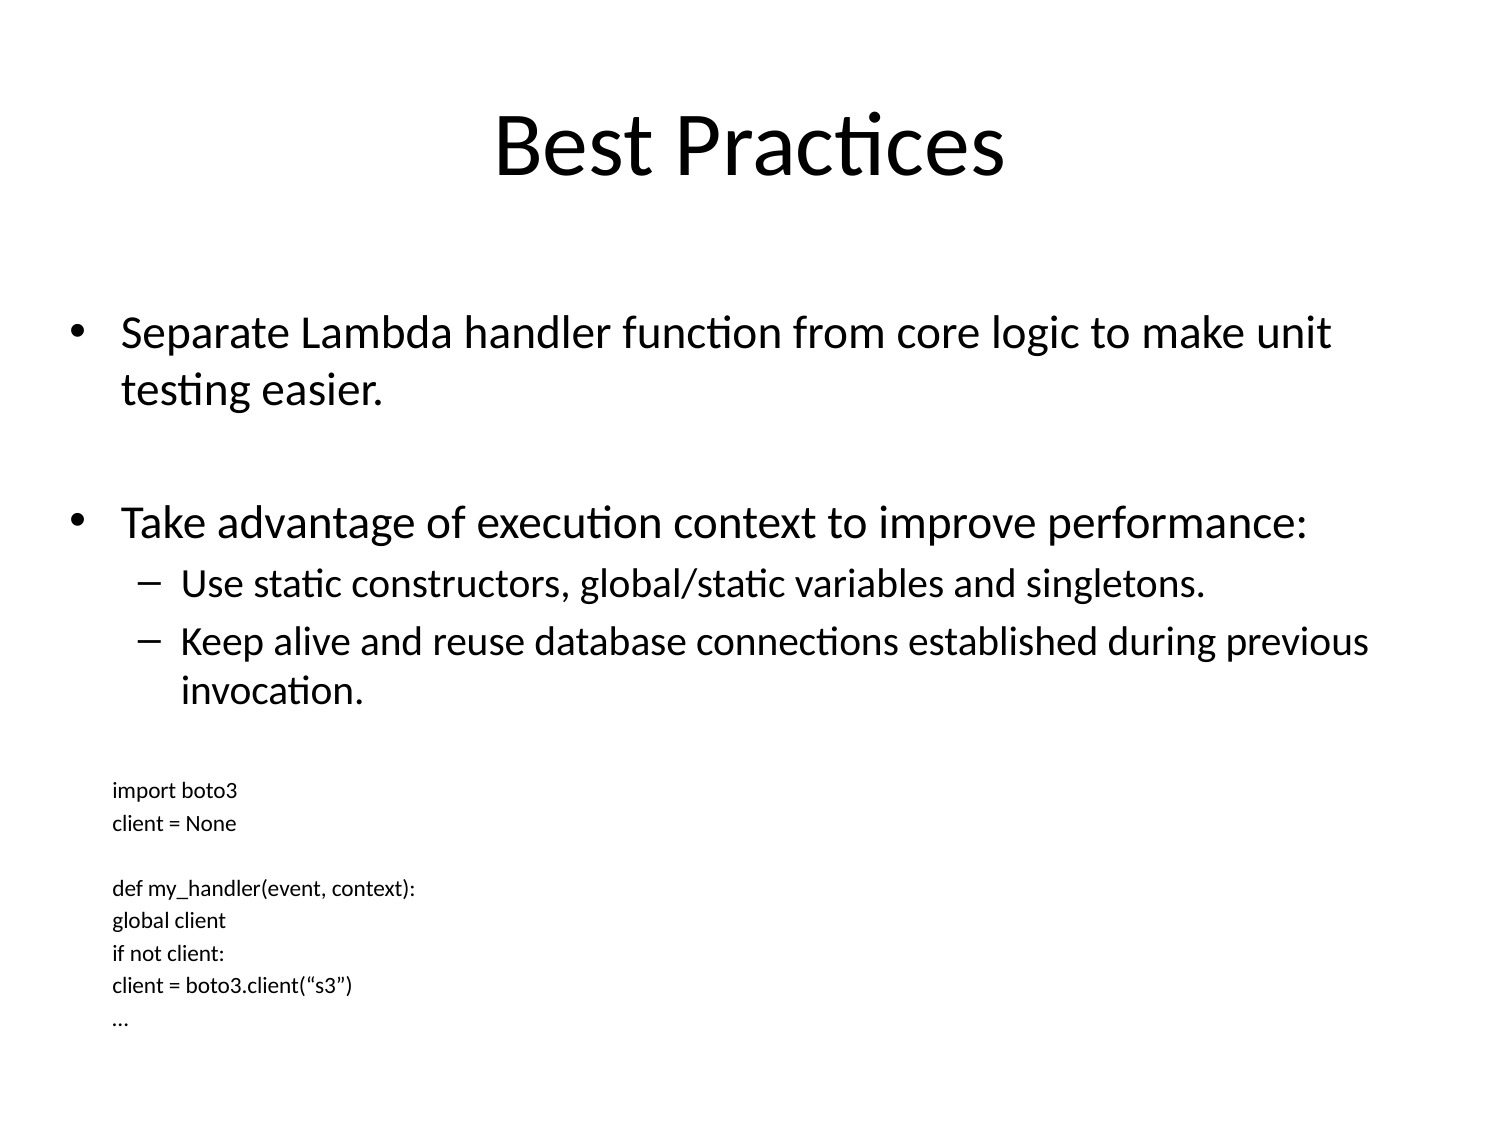

# Best Practices
Separate Lambda handler function from core logic to make unit testing easier.

Take advantage of execution context to improve performance:
Use static constructors, global/static variables and singletons.
Keep alive and reuse database connections established during previous invocation.

import boto3
client = None

def my_handler(event, context):
	global client
	if not client:
		client = boto3.client(“s3”)
…